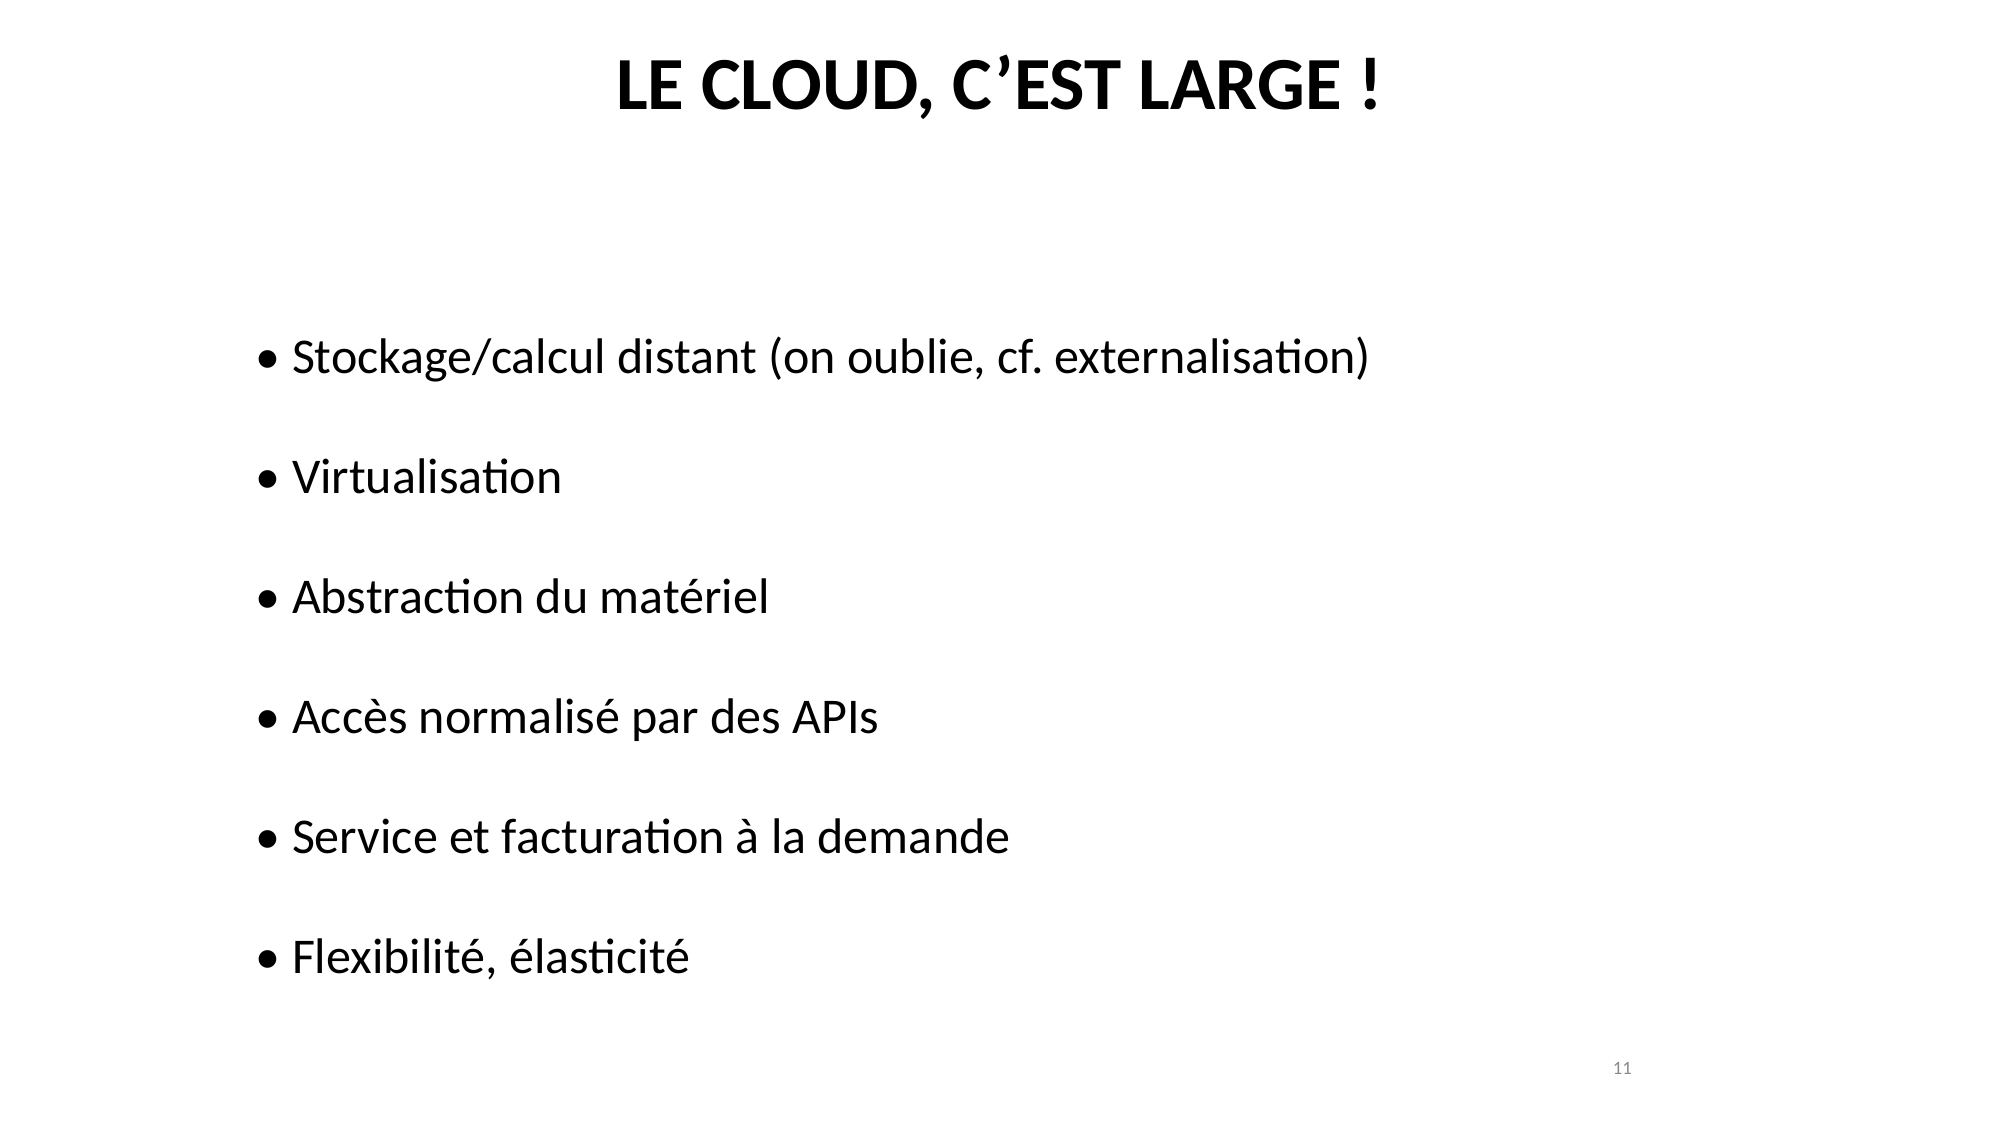

LE CLOUD, C’EST LARGE !
• Stockage/calcul distant (on oublie, cf. externalisation)
• Virtualisation
• Abstraction du matériel
• Accès normalisé par des APIs
• Service et facturation à la demande
• Flexibilité, élasticité
#
11